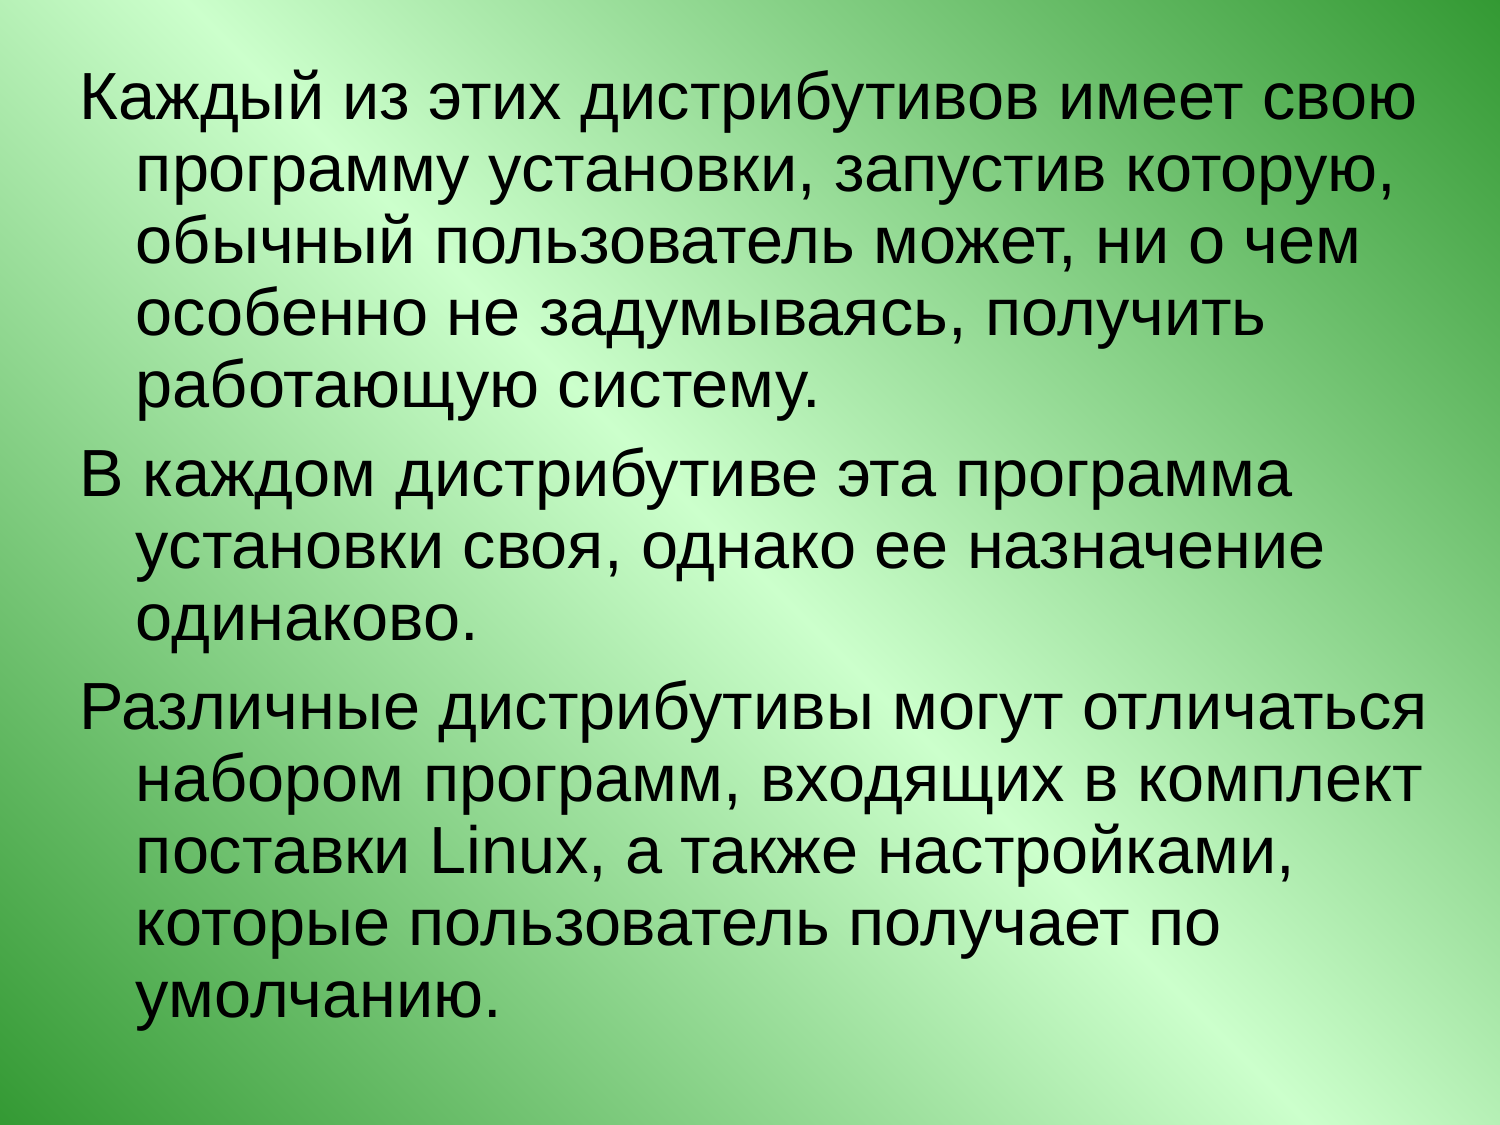

Каждый из этих дистрибутивов имеет свою программу установки, запустив которую, обычный пользователь может, ни о чем особенно не задумываясь, получить работающую систему.
В каждом дистрибутиве эта программа установки своя, однако ее назначение одинаково.
Различные дистрибутивы могут отличаться набором программ, входящих в комплект поставки Linux, а также настройками, которые пользователь получает по умолчанию.